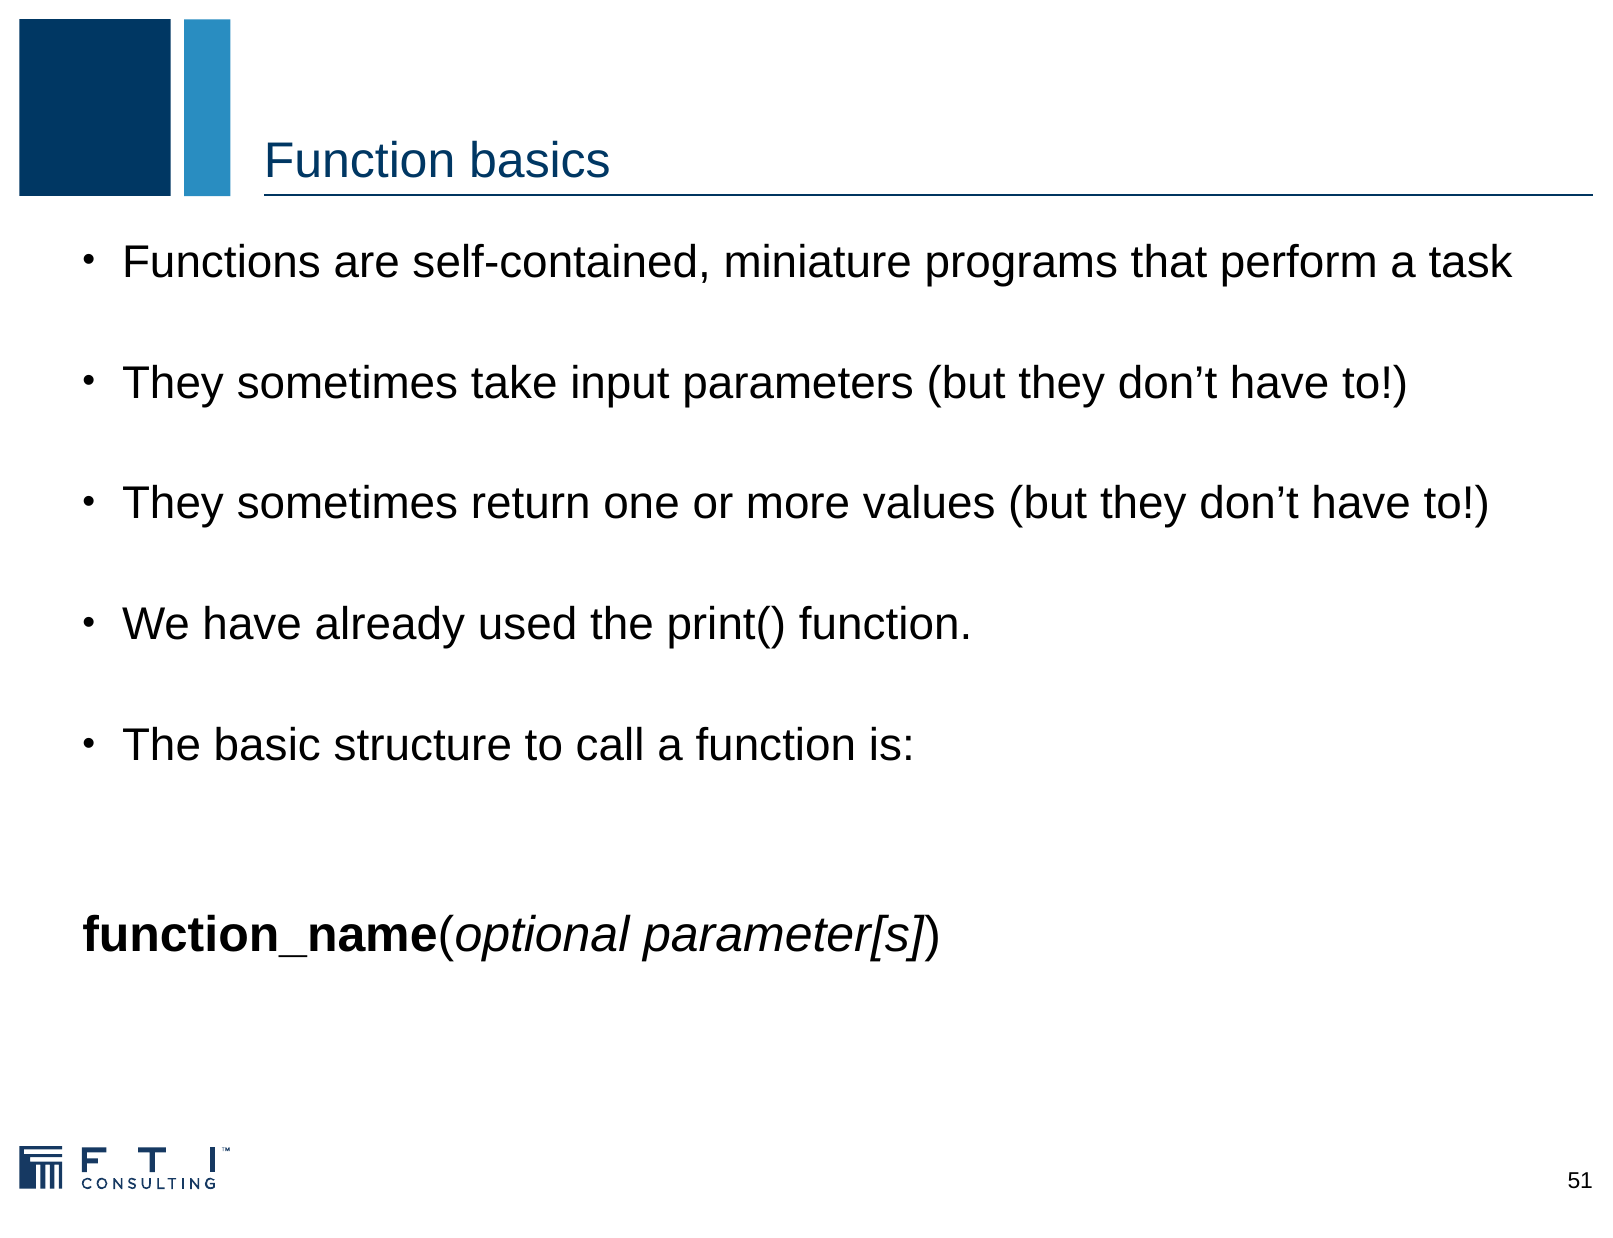

# Function basics
Functions are self-contained, miniature programs that perform a task

They sometimes take input parameters (but they don’t have to!)

They sometimes return one or more values (but they don’t have to!)

We have already used the print() function.

The basic structure to call a function is:

						function_name(optional parameter[s])
51